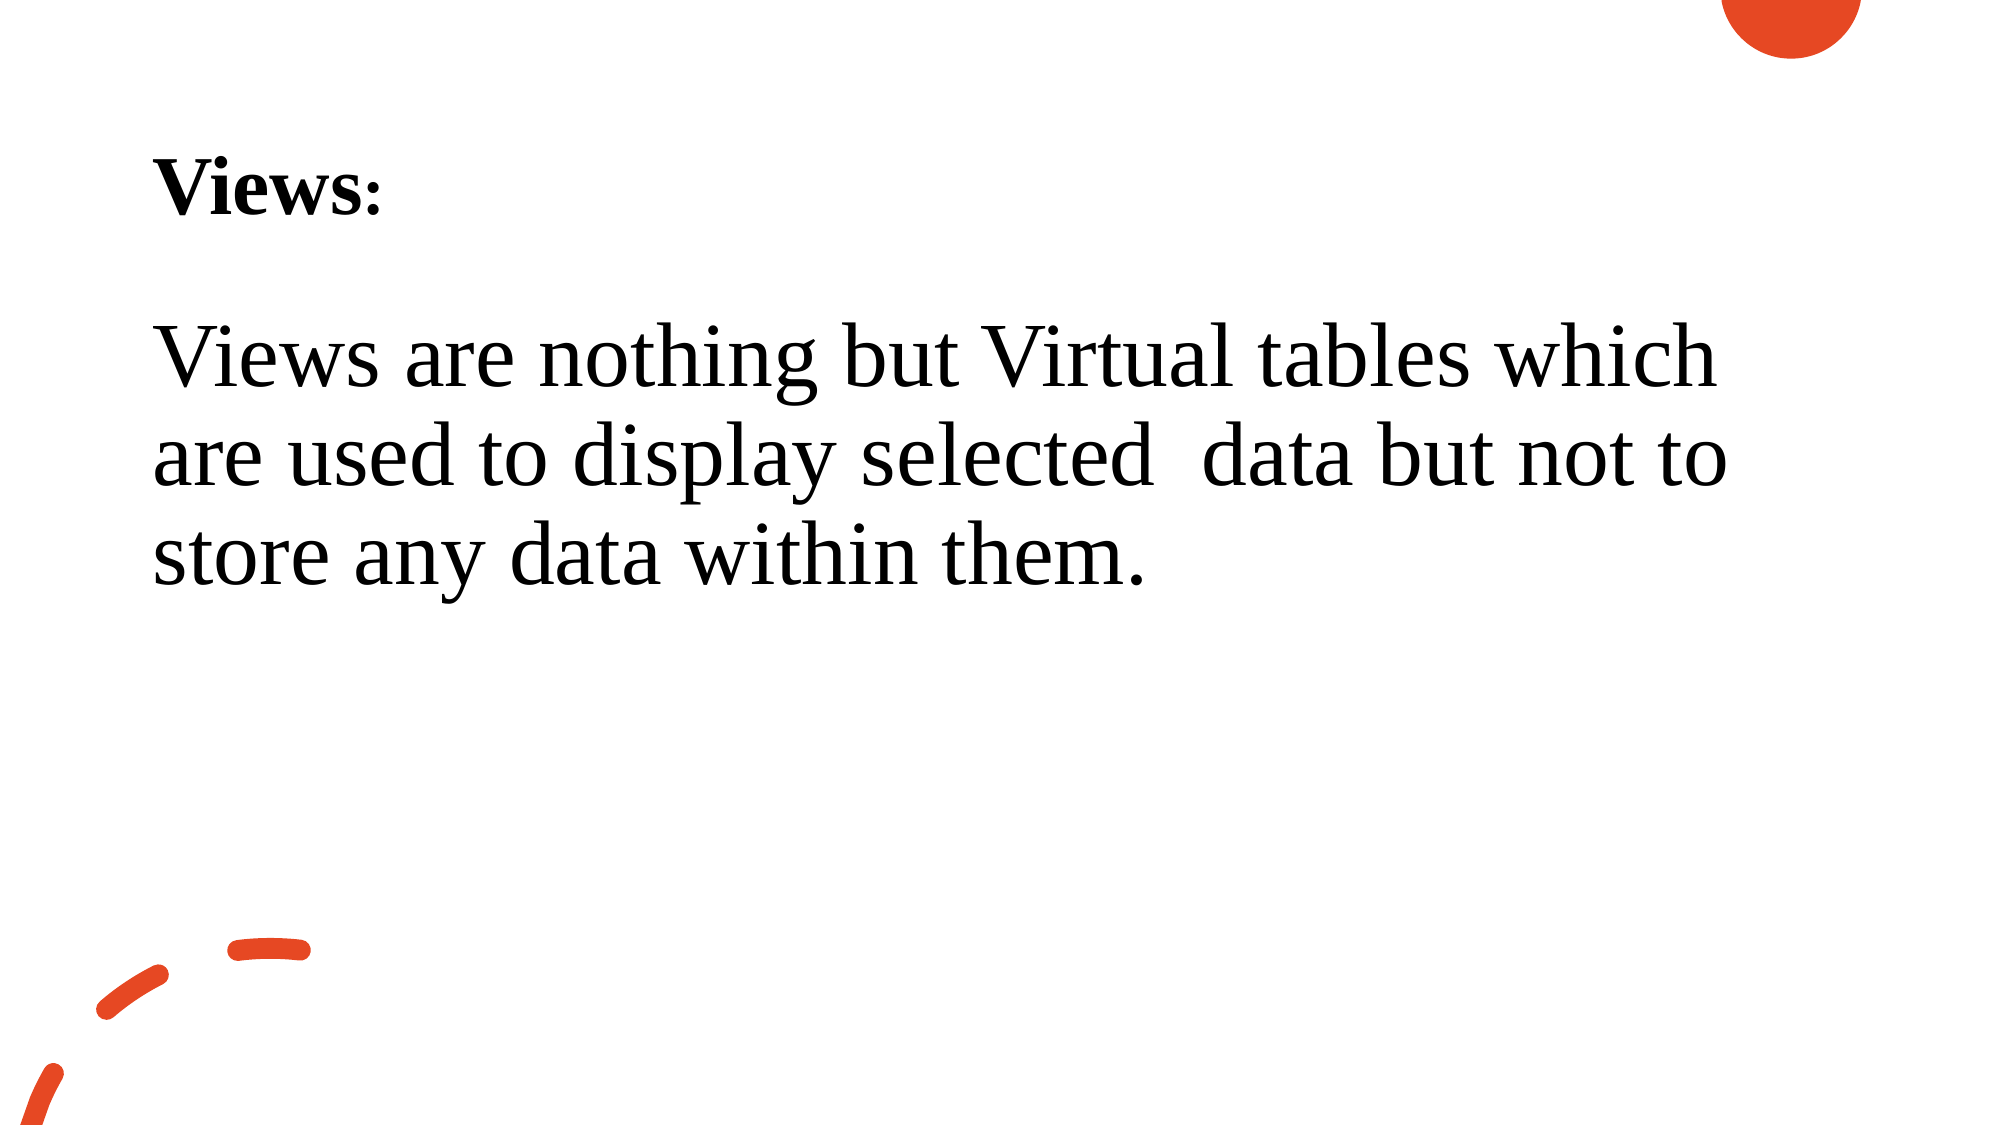

# Views:
Views are nothing but Virtual tables which are used to display selected  data but not to store any data within them.